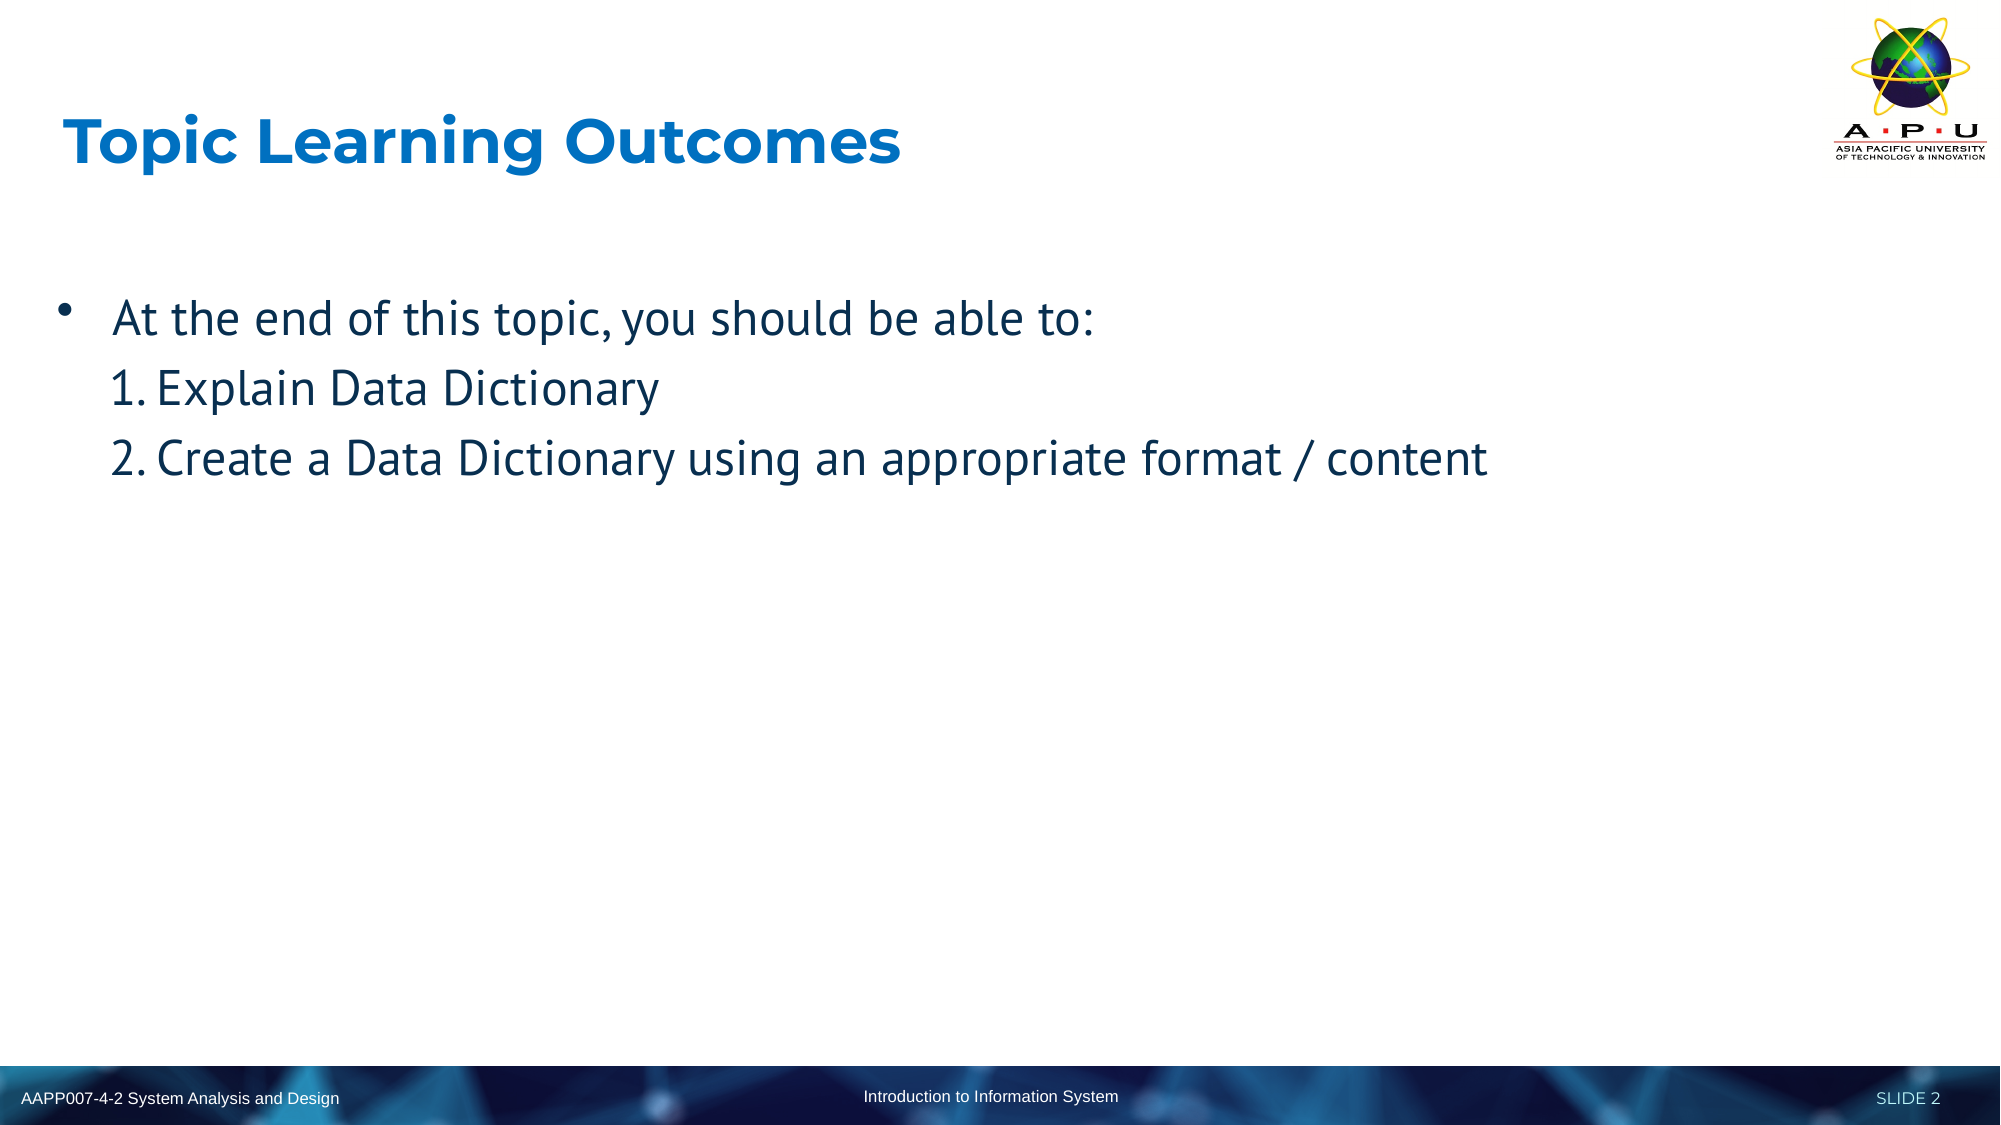

# Topic Learning Outcomes
At the end of this topic, you should be able to:
    1. Explain Data Dictionary
    2. Create a Data Dictionary using an appropriate format / content